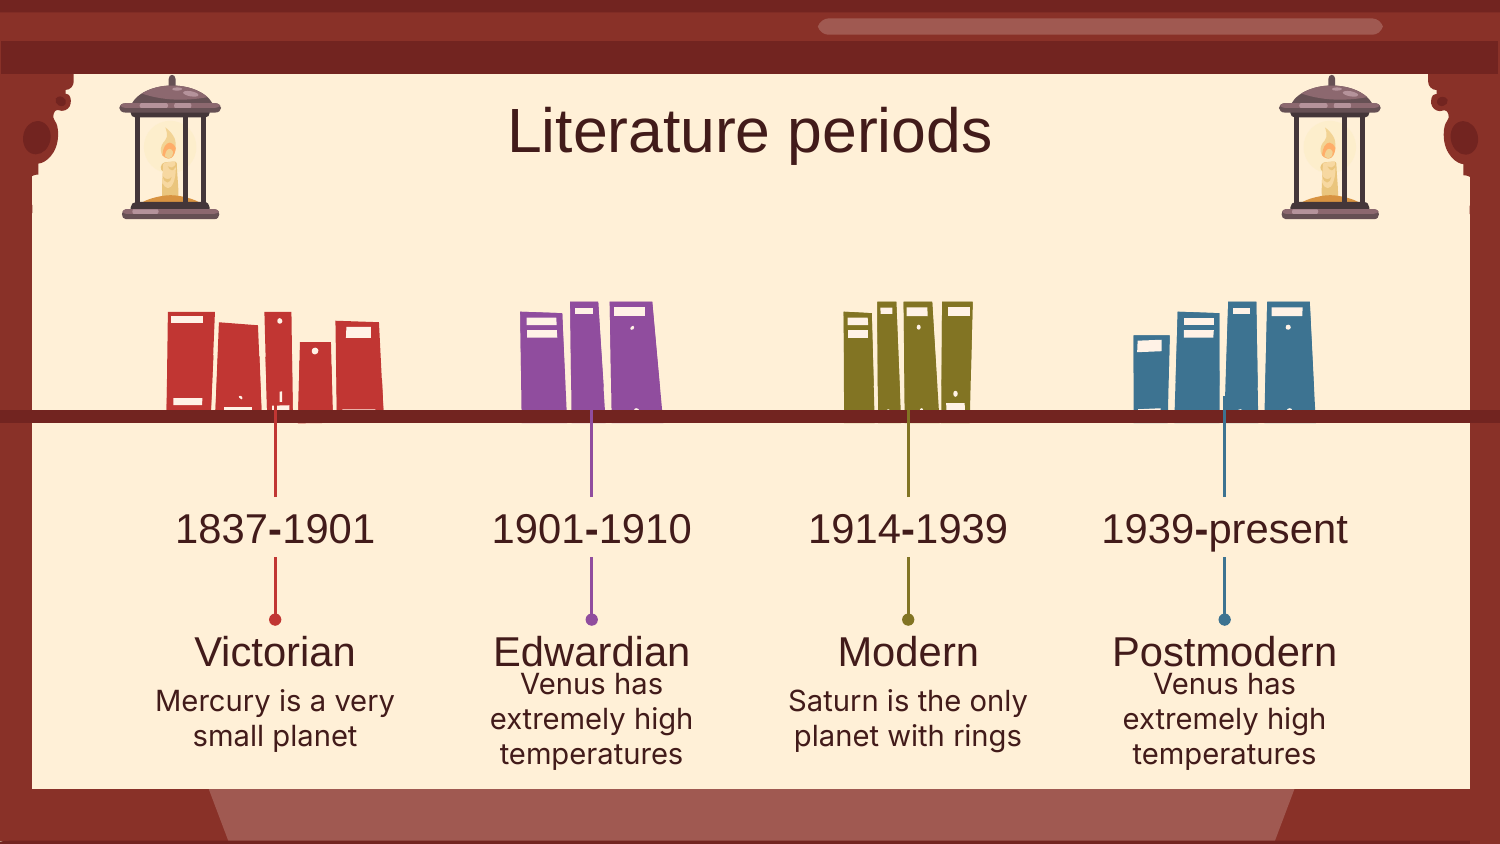

# Literature periods

1837-1901
1901-1910
1914-1939
1939-present
Victorian
Edwardian
Modern
Postmodern
Mercury is a very small planet
Venus has extremely high temperatures
Saturn is the only planet with rings
Venus has extremely high temperatures